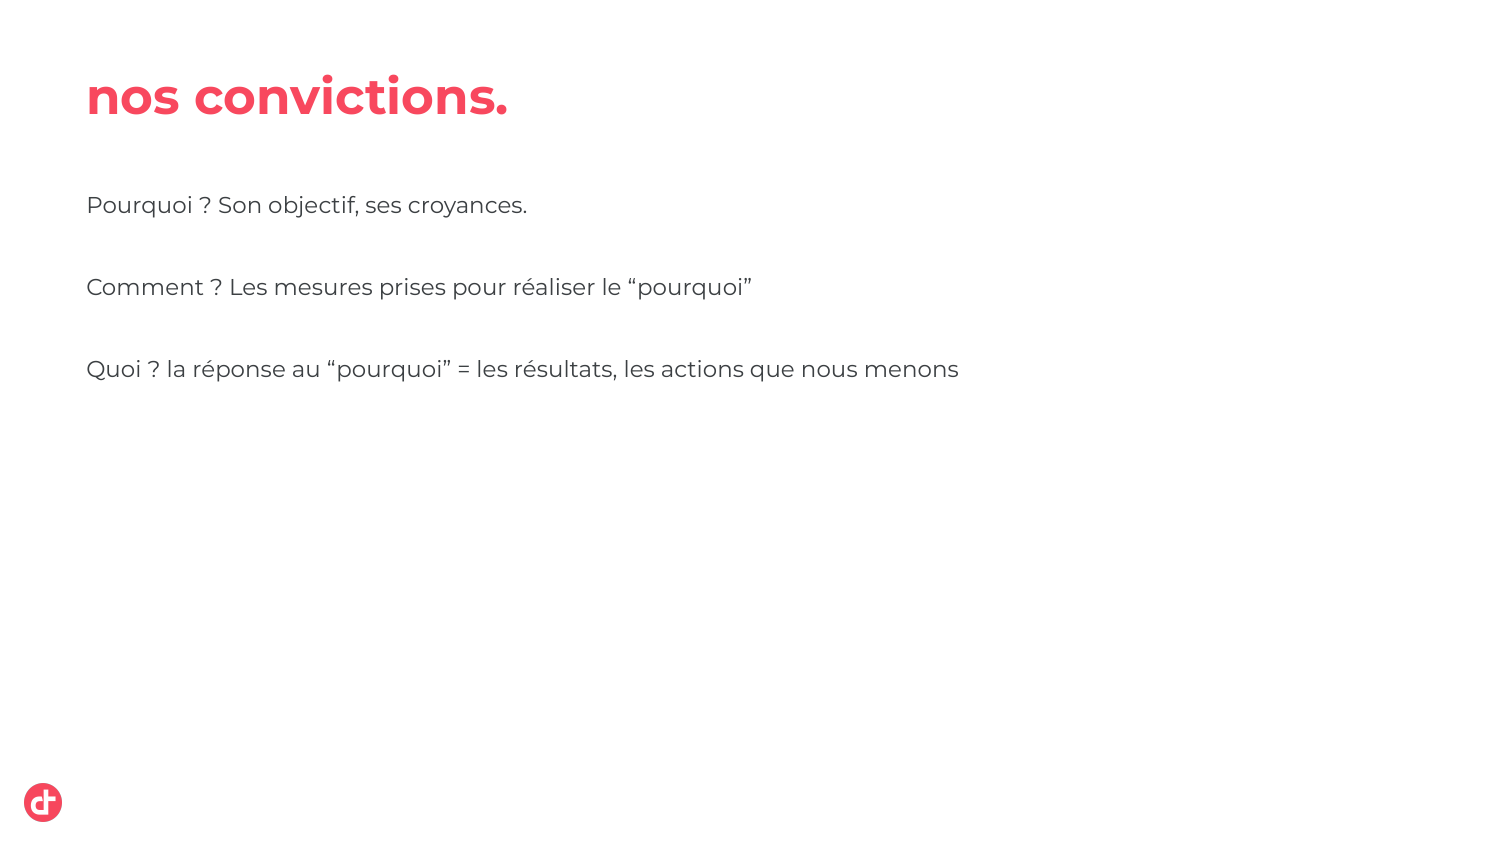

# nos convictions.
Pourquoi ? Son objectif, ses croyances.

Comment ? Les mesures prises pour réaliser le “pourquoi”

Quoi ? la réponse au “pourquoi” = les résultats, les actions que nous menons